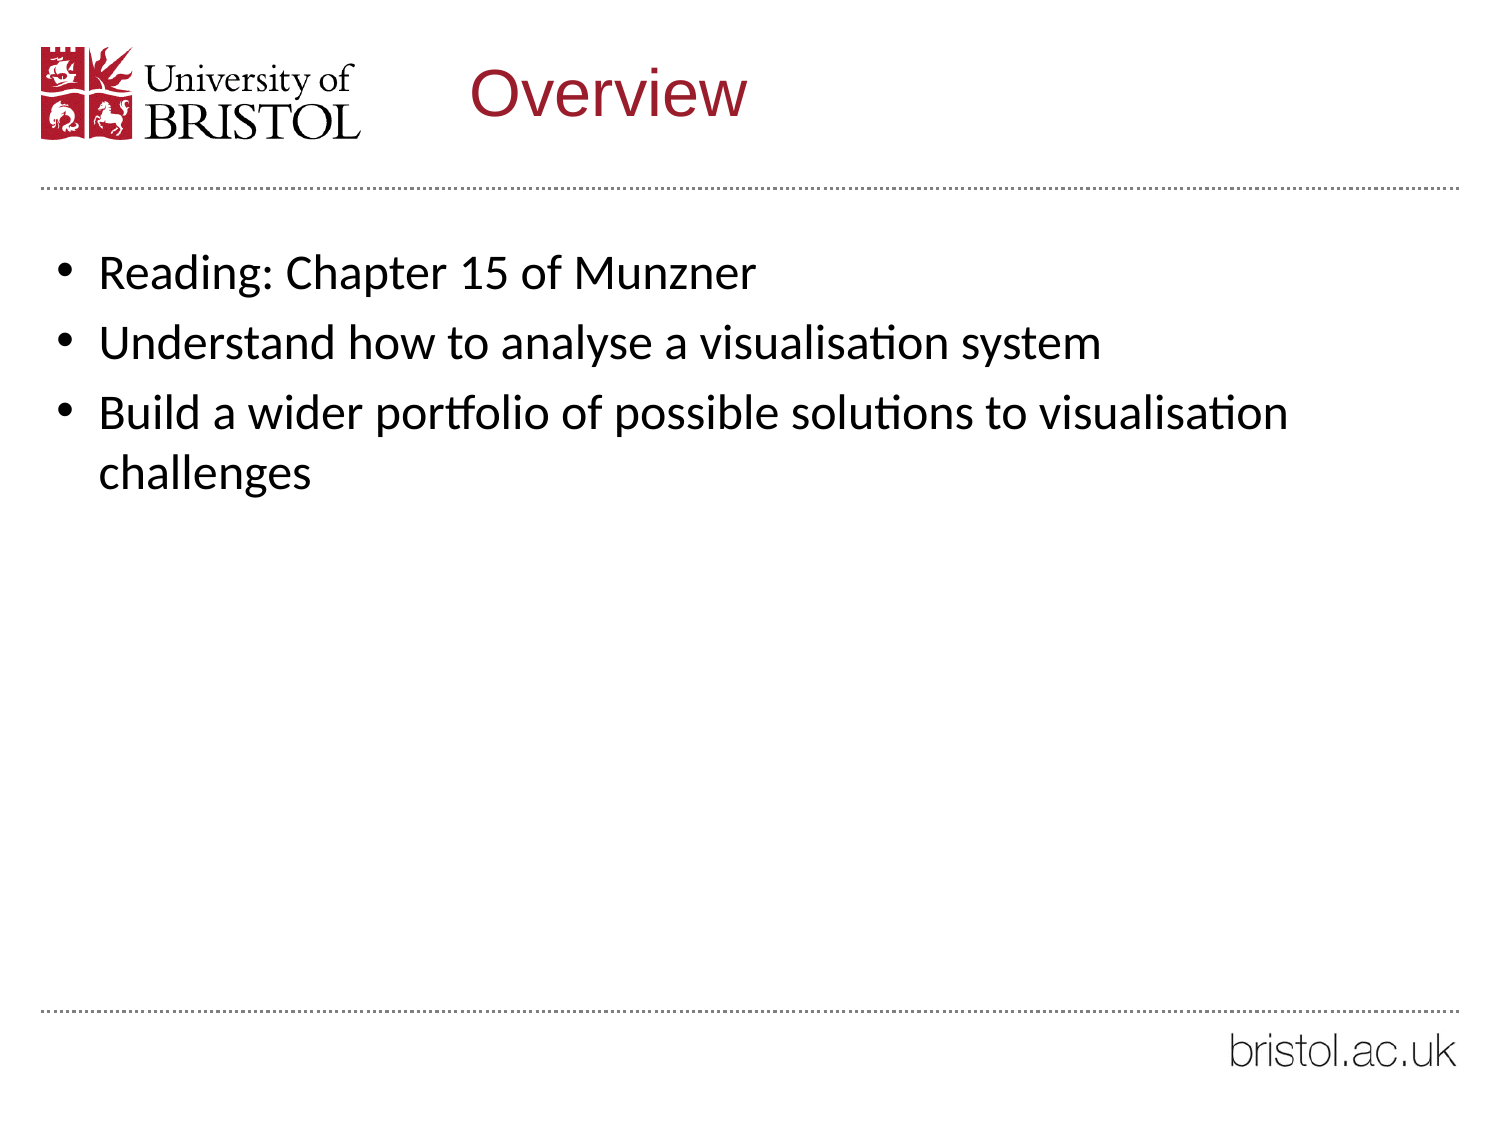

# Overview
Reading: Chapter 15 of Munzner
Understand how to analyse a visualisation system
Build a wider portfolio of possible solutions to visualisation challenges